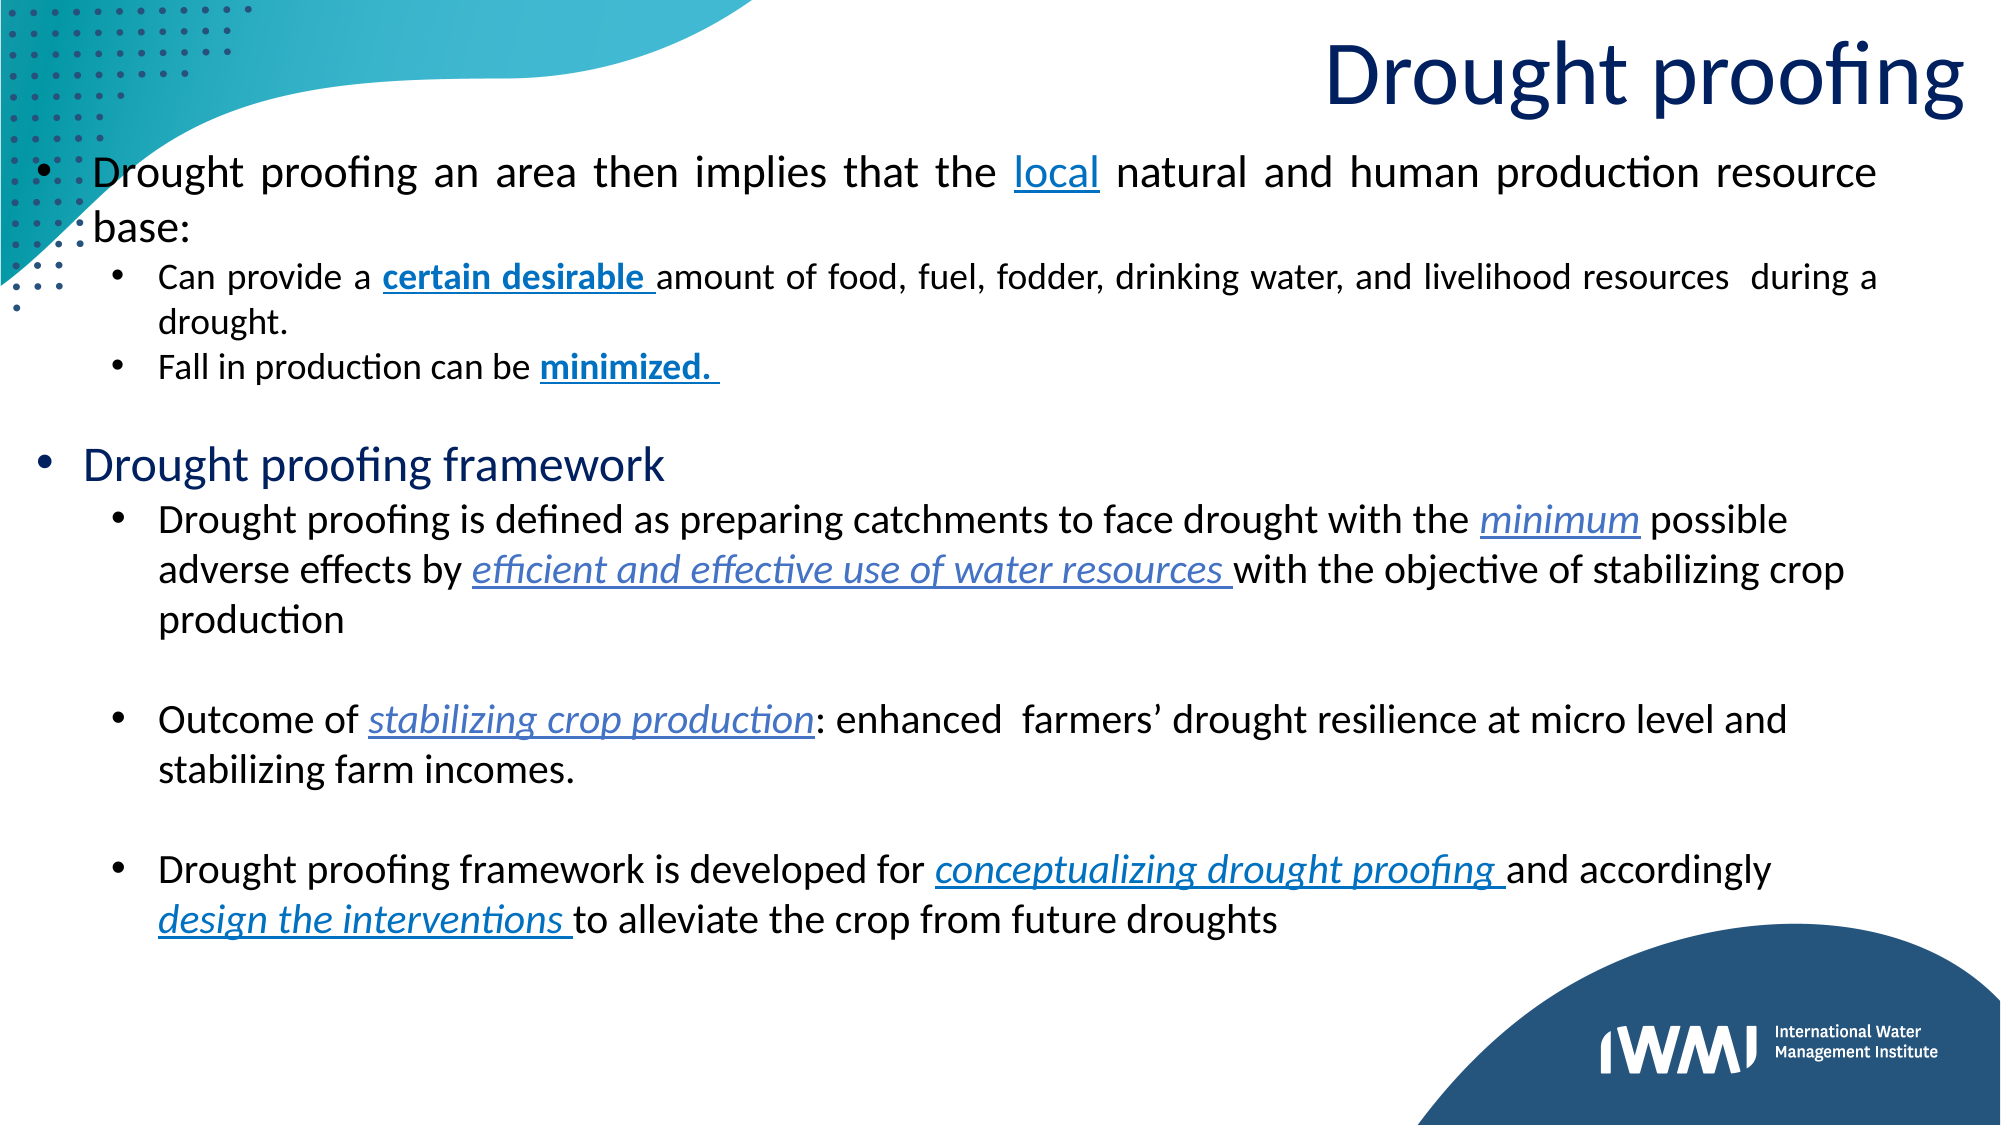

# Drought proofing
Drought proofing an area then implies that the local natural and human production resource base:
Can provide a certain desirable amount of food, fuel, fodder, drinking water, and livelihood resources  during a drought.
Fall in production can be minimized.

Drought proofing framework
Drought proofing is defined as preparing catchments to face drought with the minimum possible adverse effects by efficient and effective use of water resources with the objective of stabilizing crop production

Outcome of stabilizing crop production: enhanced  farmers’ drought resilience at micro level and stabilizing farm incomes.

Drought proofing framework is developed for conceptualizing drought proofing and accordingly design the interventions to alleviate the crop from future droughts